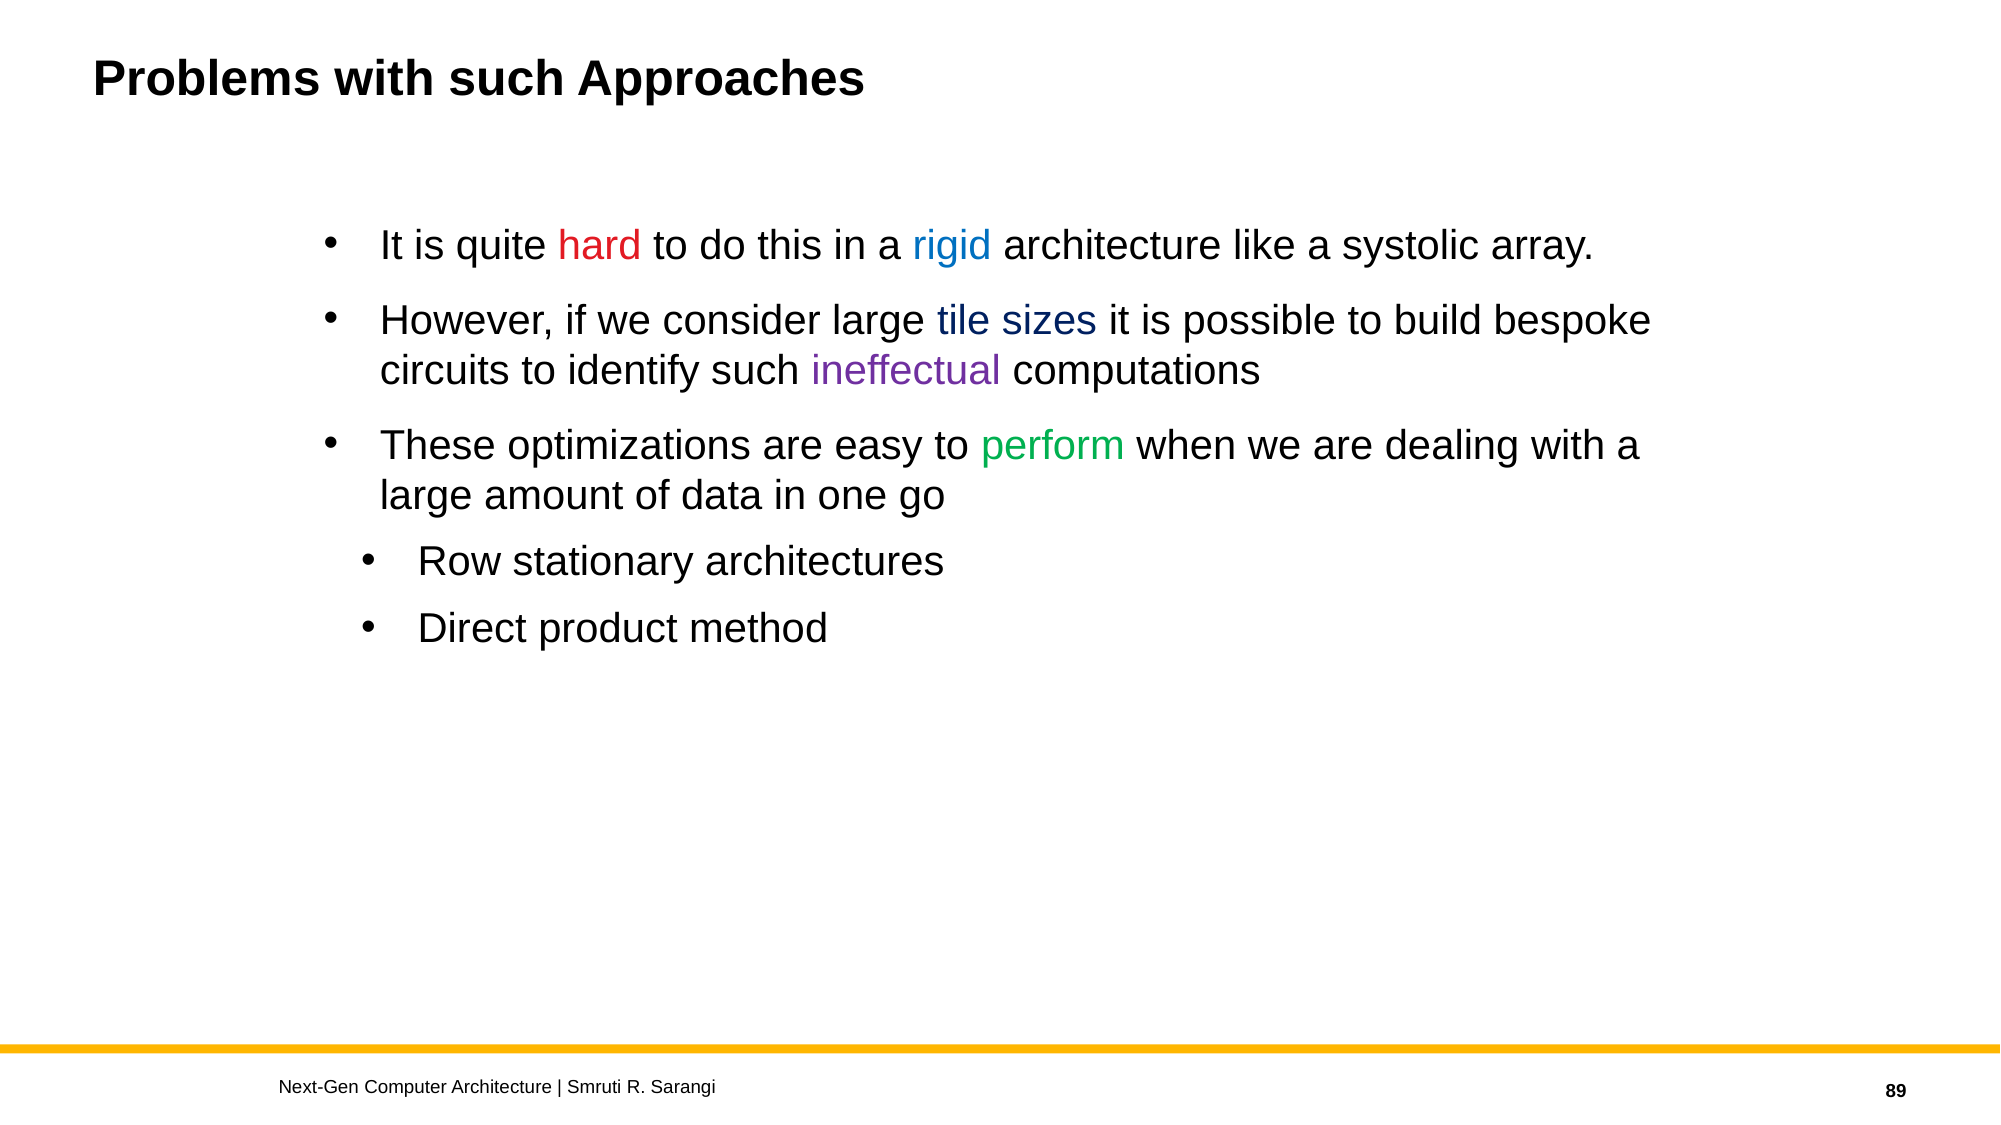

# Problems with such Approaches
It is quite hard to do this in a rigid architecture like a systolic array.
However, if we consider large tile sizes it is possible to build bespoke circuits to identify such ineffectual computations
These optimizations are easy to perform when we are dealing with a large amount of data in one go
Row stationary architectures
Direct product method

Next-Gen Computer Architecture | Smruti R. Sarangi
89